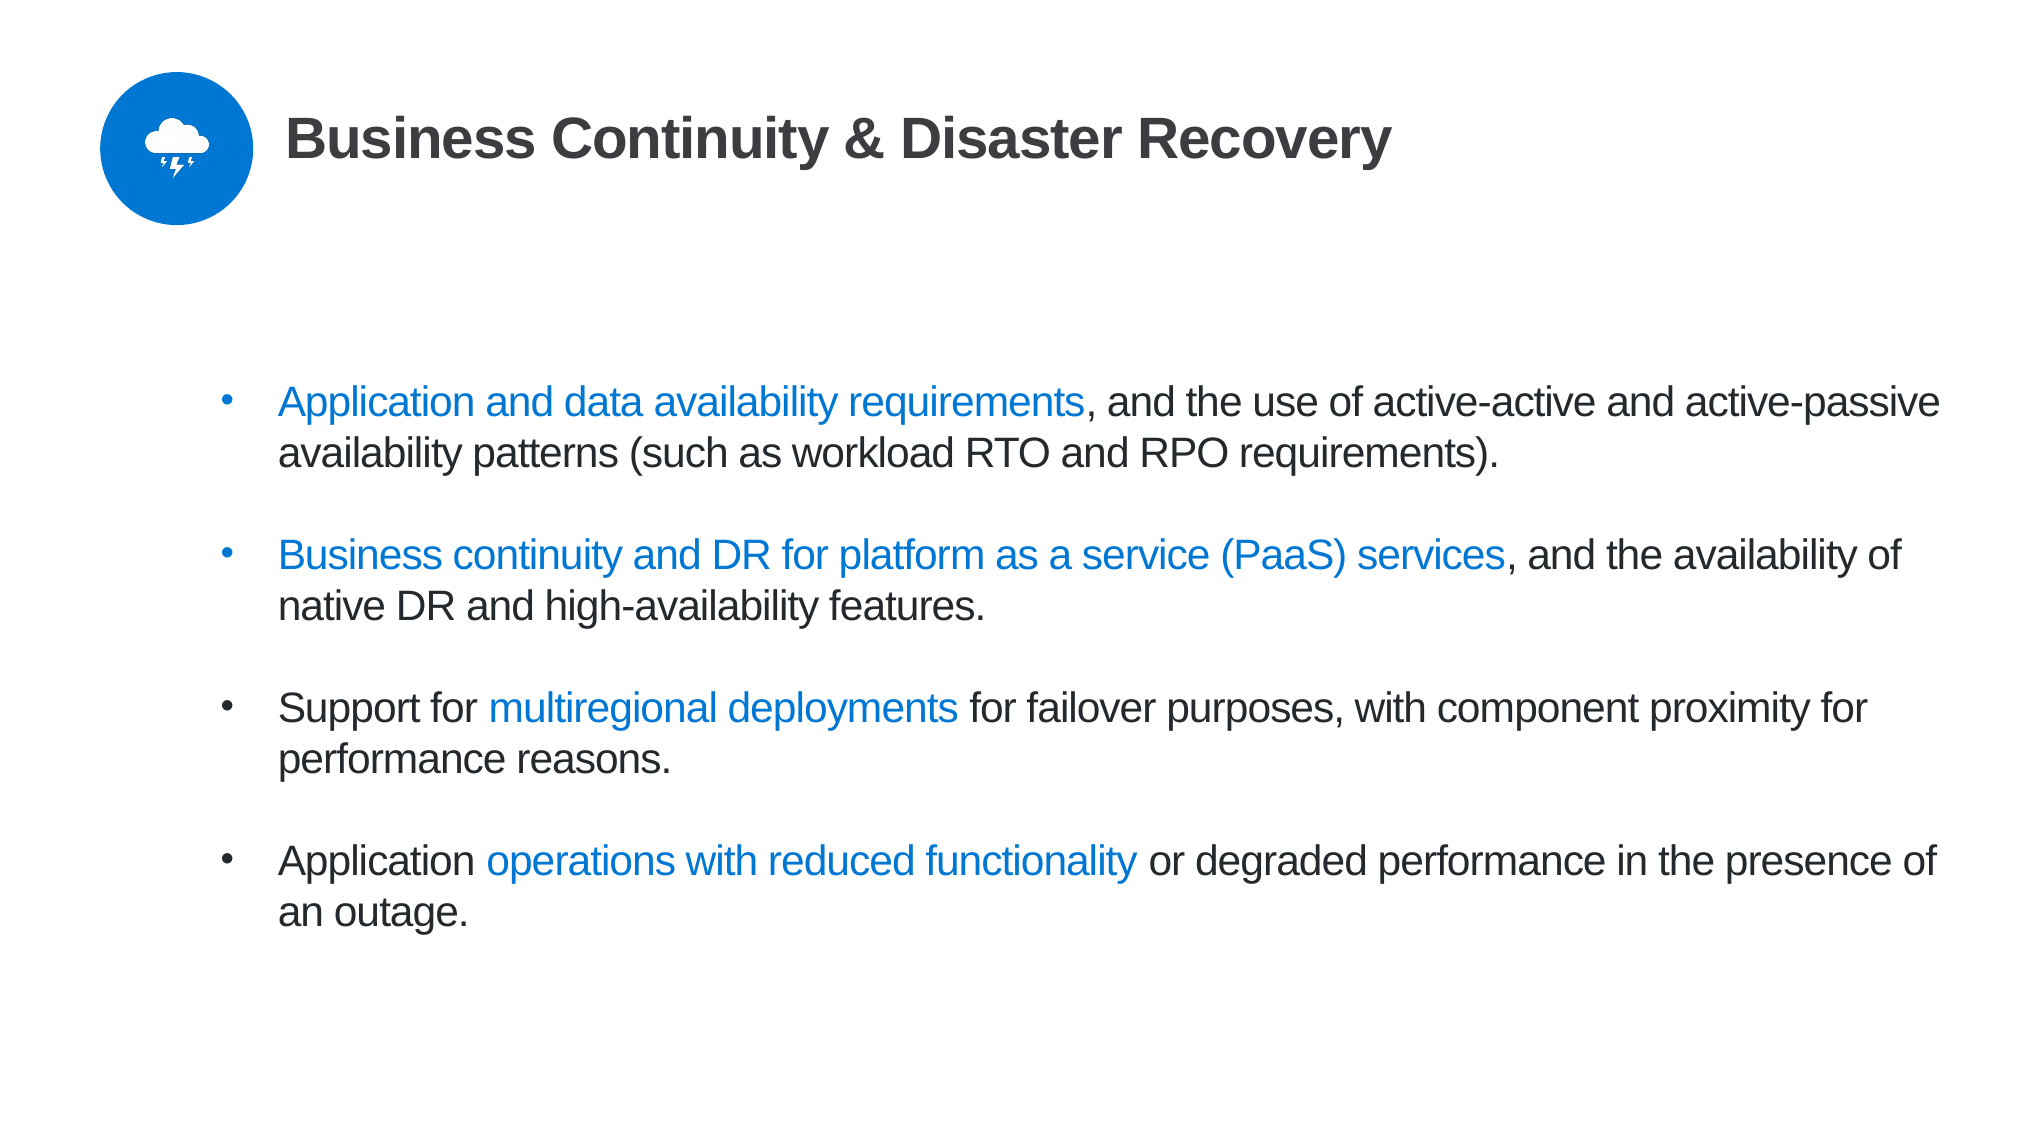

# Business Continuity & Disaster Recovery

Application and data availability requirements, and the use of active-active and active-passive availability patterns (such as workload RTO and RPO requirements).

Business continuity and DR for platform as a service (PaaS) services, and the availability of native DR and high-availability features.

Support for multiregional deployments for failover purposes, with component proximity for performance reasons.

Application operations with reduced functionality or degraded performance in the presence of an outage.